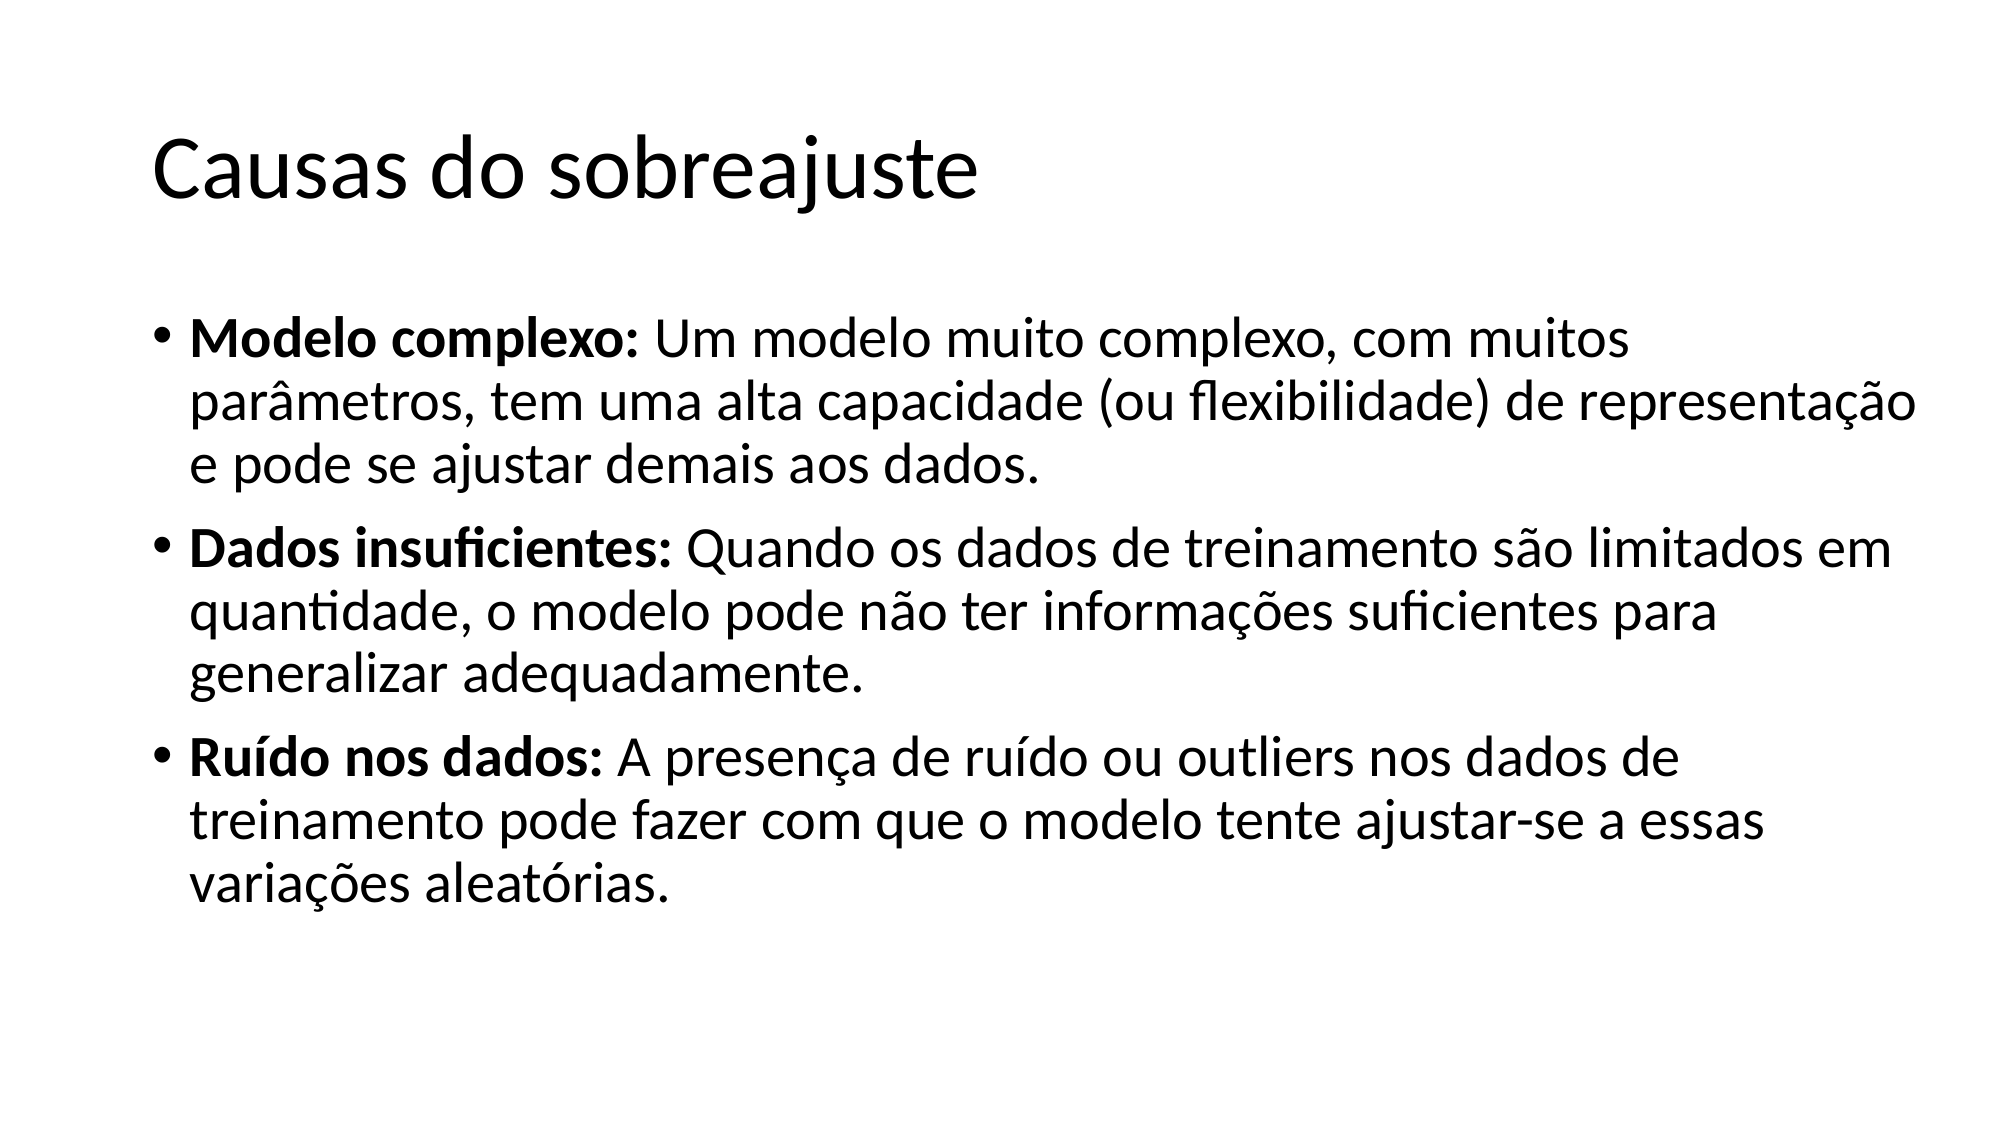

# Causas do sobreajuste
Modelo complexo: Um modelo muito complexo, com muitos parâmetros, tem uma alta capacidade (ou flexibilidade) de representação e pode se ajustar demais aos dados.
Dados insuficientes: Quando os dados de treinamento são limitados em quantidade, o modelo pode não ter informações suficientes para generalizar adequadamente.
Ruído nos dados: A presença de ruído ou outliers nos dados de treinamento pode fazer com que o modelo tente ajustar-se a essas variações aleatórias.